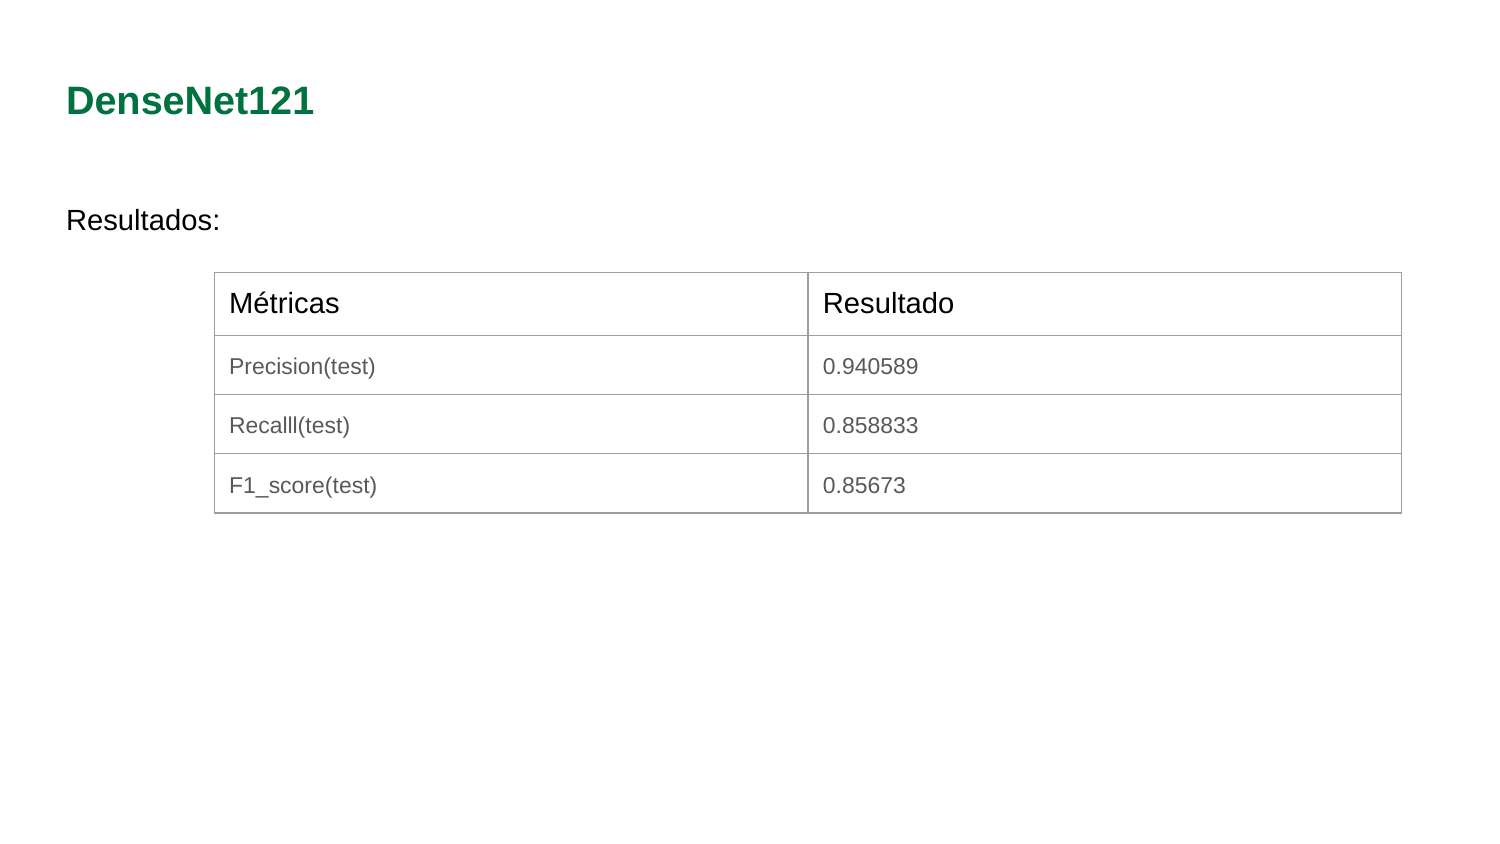

# DenseNet121
Resultados:

| Métricas | Resultado |
| --- | --- |
| Precision(test) | 0.940589 |
| Recalll(test) | 0.858833 |
| F1\_score(test) | 0.85673 |